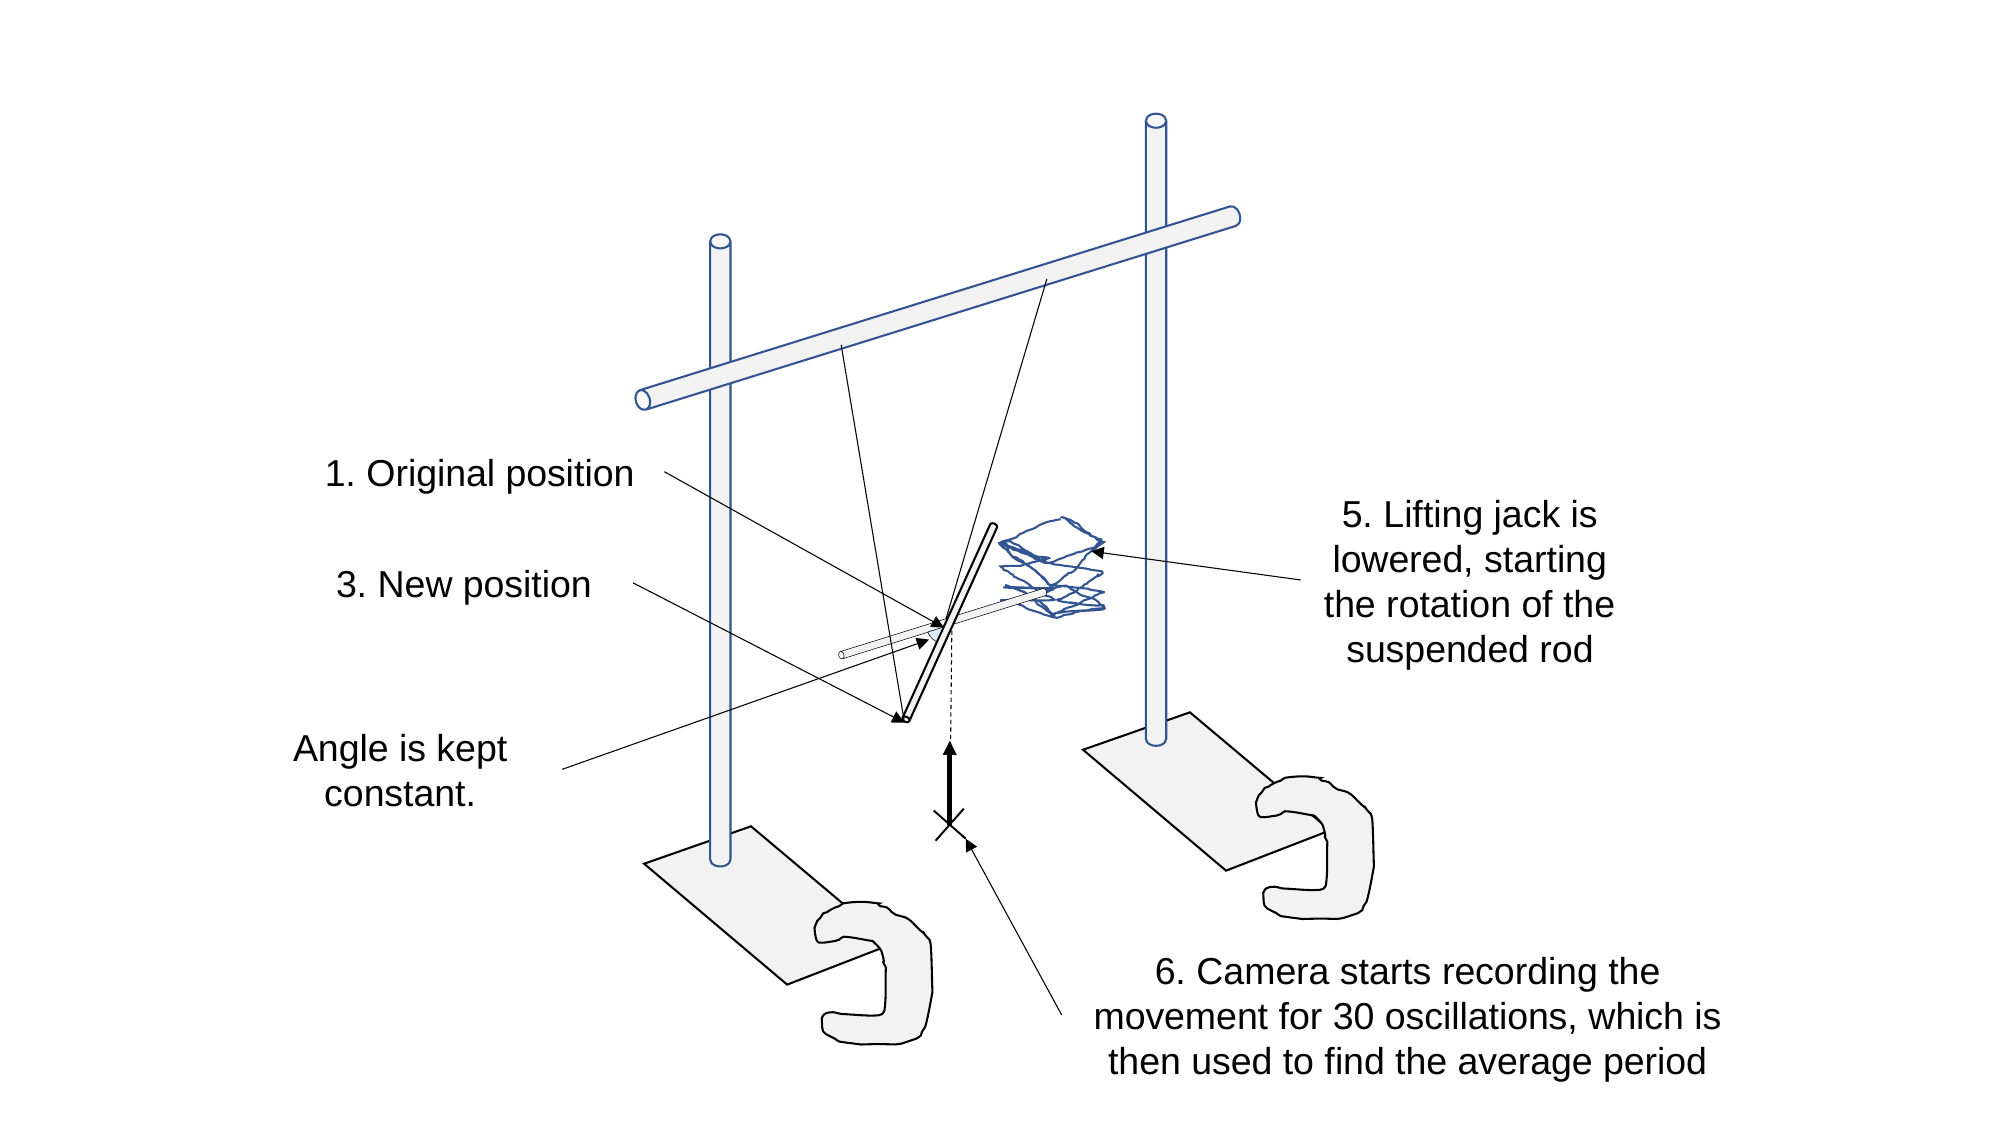

1. Original position
5. Lifting jack is lowered, starting the rotation of the suspended rod

3. New position

Angle is kept constant.

6. Camera starts recording the movement for 30 oscillations, which is then used to find the average period